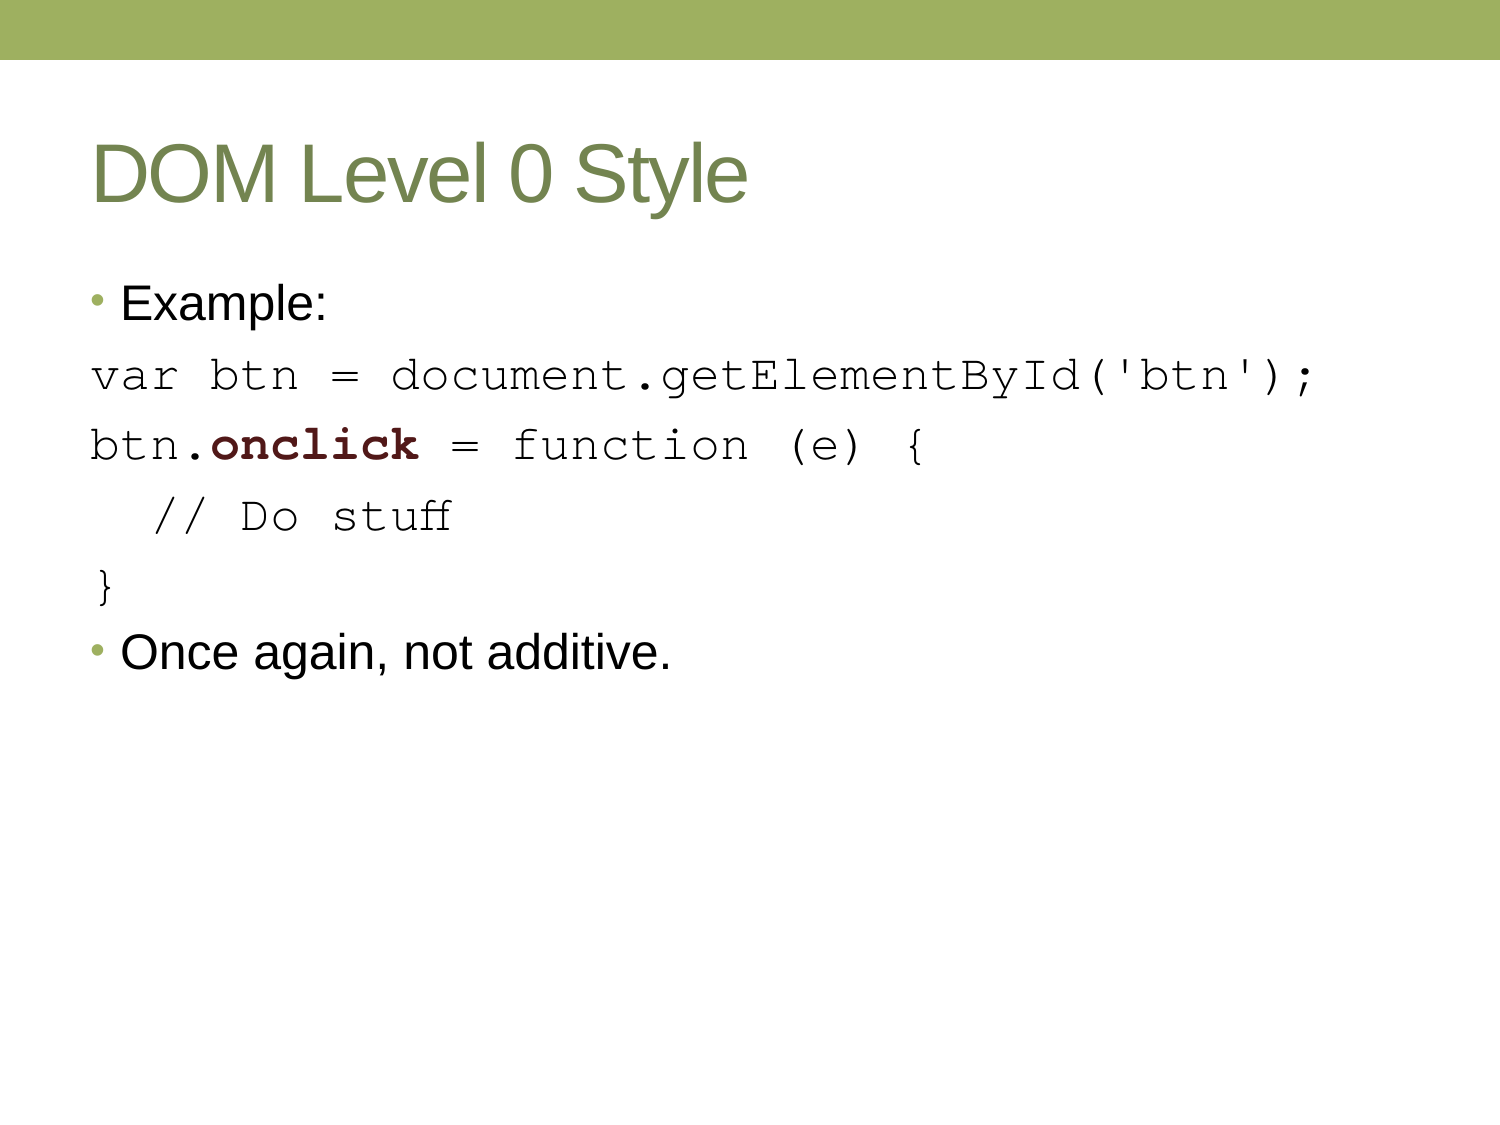

# DOM Level 0 Style
Example:
var btn = document.getElementById('btn');
btn.onclick = function (e) {
  // Do stuff
}
Once again, not additive.